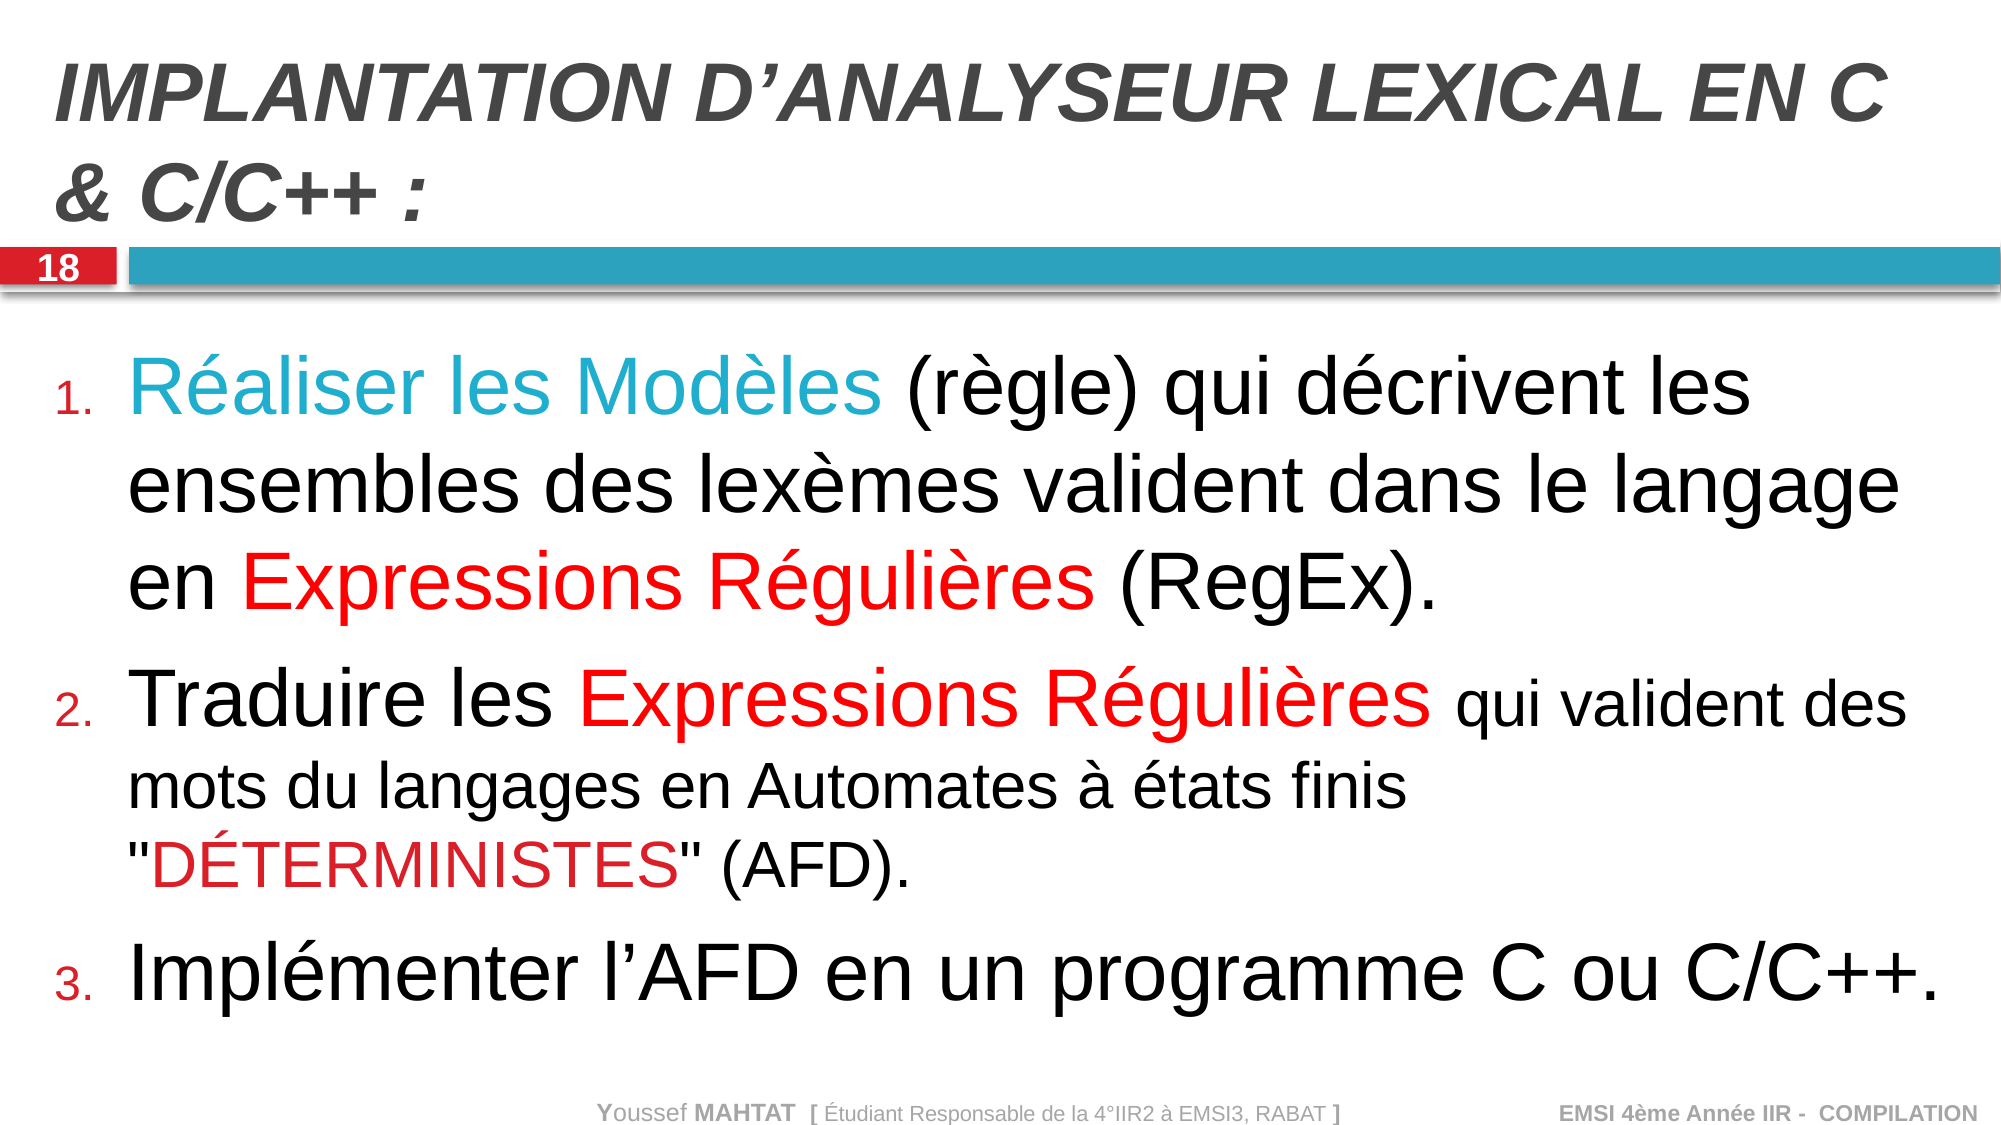

# IMPLANTATION D’ANALYSEUR LEXICAL EN C & C/C++ :
18
Réaliser les Modèles (règle) qui décrivent les ensembles des lexèmes valident dans le langage en Expressions Régulières (RegEx).
Traduire les Expressions Régulières qui valident des mots du langages en Automates à états finis "DÉTERMINISTES" (AFD).
Implémenter l’AFD en un programme C ou C/C++.